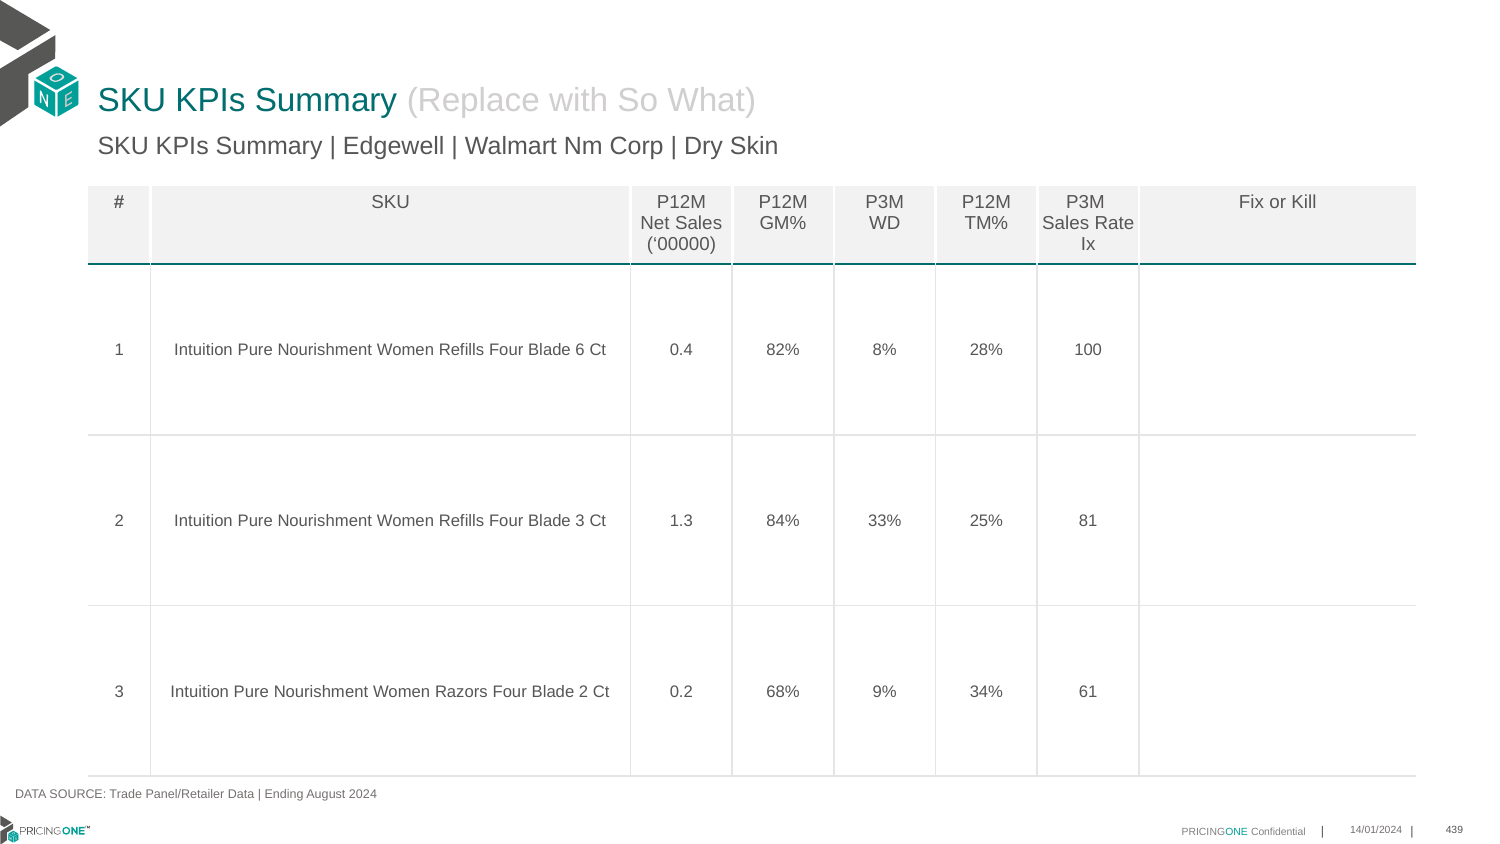

# SKU KPIs Summary (Replace with So What)
SKU KPIs Summary | Edgewell | Walmart Nm Corp | Dry Skin
| # | SKU | P12M Net Sales (‘00000) | P12M GM% | P3M WD | P12M TM% | P3M Sales Rate Ix | Fix or Kill |
| --- | --- | --- | --- | --- | --- | --- | --- |
| 1 | Intuition Pure Nourishment Women Refills Four Blade 6 Ct | 0.4 | 82% | 8% | 28% | 100 |  |
| 2 | Intuition Pure Nourishment Women Refills Four Blade 3 Ct | 1.3 | 84% | 33% | 25% | 81 |  |
| 3 | Intuition Pure Nourishment Women Razors Four Blade 2 Ct | 0.2 | 68% | 9% | 34% | 61 |  |
DATA SOURCE: Trade Panel/Retailer Data | Ending August 2024

14/01/2024
439